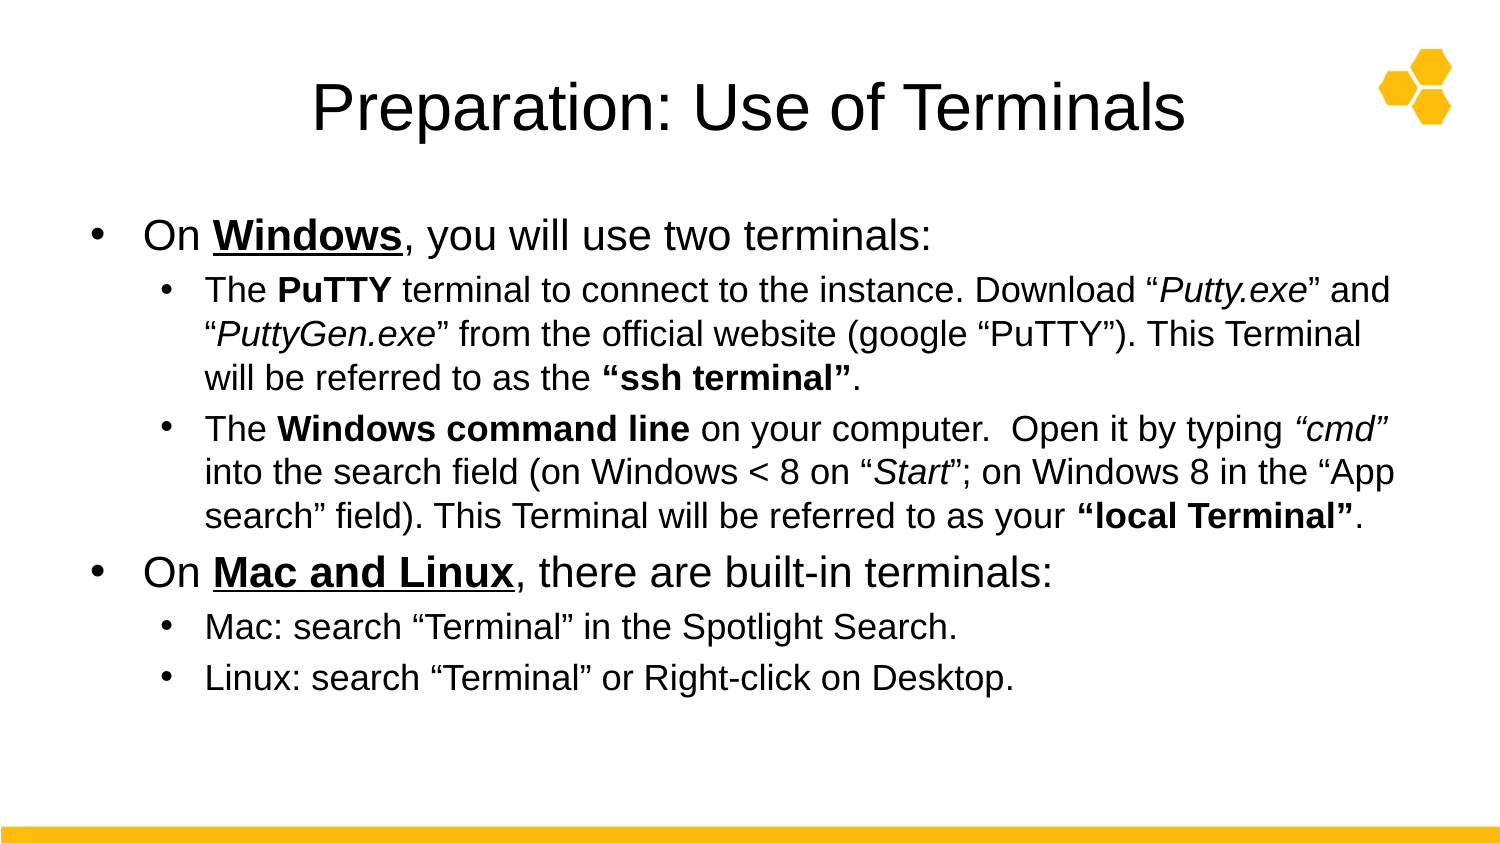

# Preparation: Use of Terminals
On Windows, you will use two terminals:
The PuTTY terminal to connect to the instance. Download “Putty.exe” and “PuttyGen.exe” from the official website (google “PuTTY”). This Terminal will be referred to as the “ssh terminal”.
The Windows command line on your computer.  Open it by typing “cmd” into the search field (on Windows < 8 on “Start”; on Windows 8 in the “App search” field). This Terminal will be referred to as your “local Terminal”.
On Mac and Linux, there are built-in terminals:
Mac: search “Terminal” in the Spotlight Search.
Linux: search “Terminal” or Right-click on Desktop.